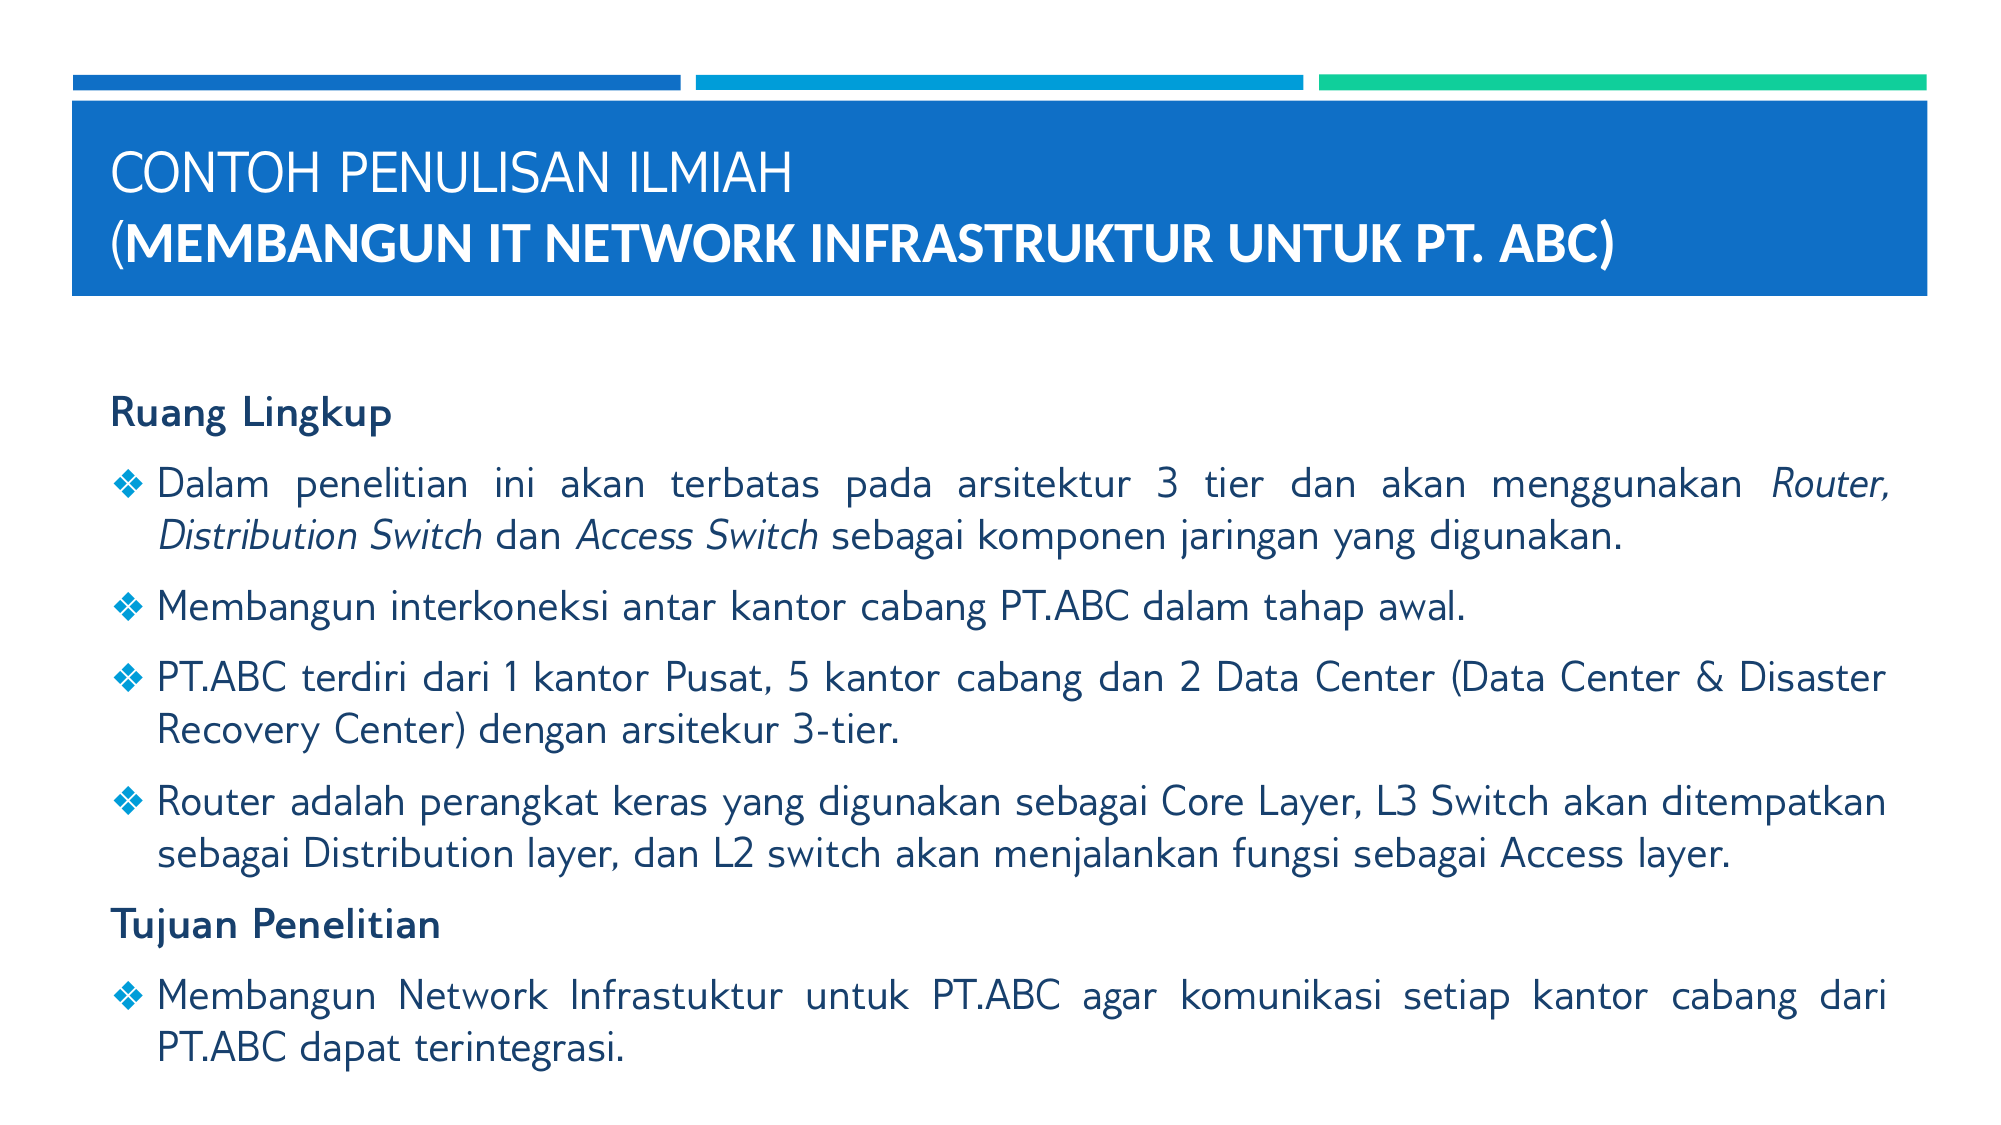

# CONTOH PENULISAN ILMIAH (MEMBANGUN IT NETWORK INFRASTRUKTUR UNTUK PT. ABC)
Ruang Lingkup
Dalam penelitian ini akan terbatas pada arsitektur 3 tier dan akan menggunakan Router, Distribution Switch dan Access Switch sebagai komponen jaringan yang digunakan.
Membangun interkoneksi antar kantor cabang PT.ABC dalam tahap awal.
PT.ABC terdiri dari 1 kantor Pusat, 5 kantor cabang dan 2 Data Center (Data Center & Disaster Recovery Center) dengan arsitekur 3-tier.
Router adalah perangkat keras yang digunakan sebagai Core Layer, L3 Switch akan ditempatkan sebagai Distribution layer, dan L2 switch akan menjalankan fungsi sebagai Access layer.
Tujuan Penelitian
Membangun Network Infrastuktur untuk PT.ABC agar komunikasi setiap kantor cabang dari PT.ABC dapat terintegrasi.